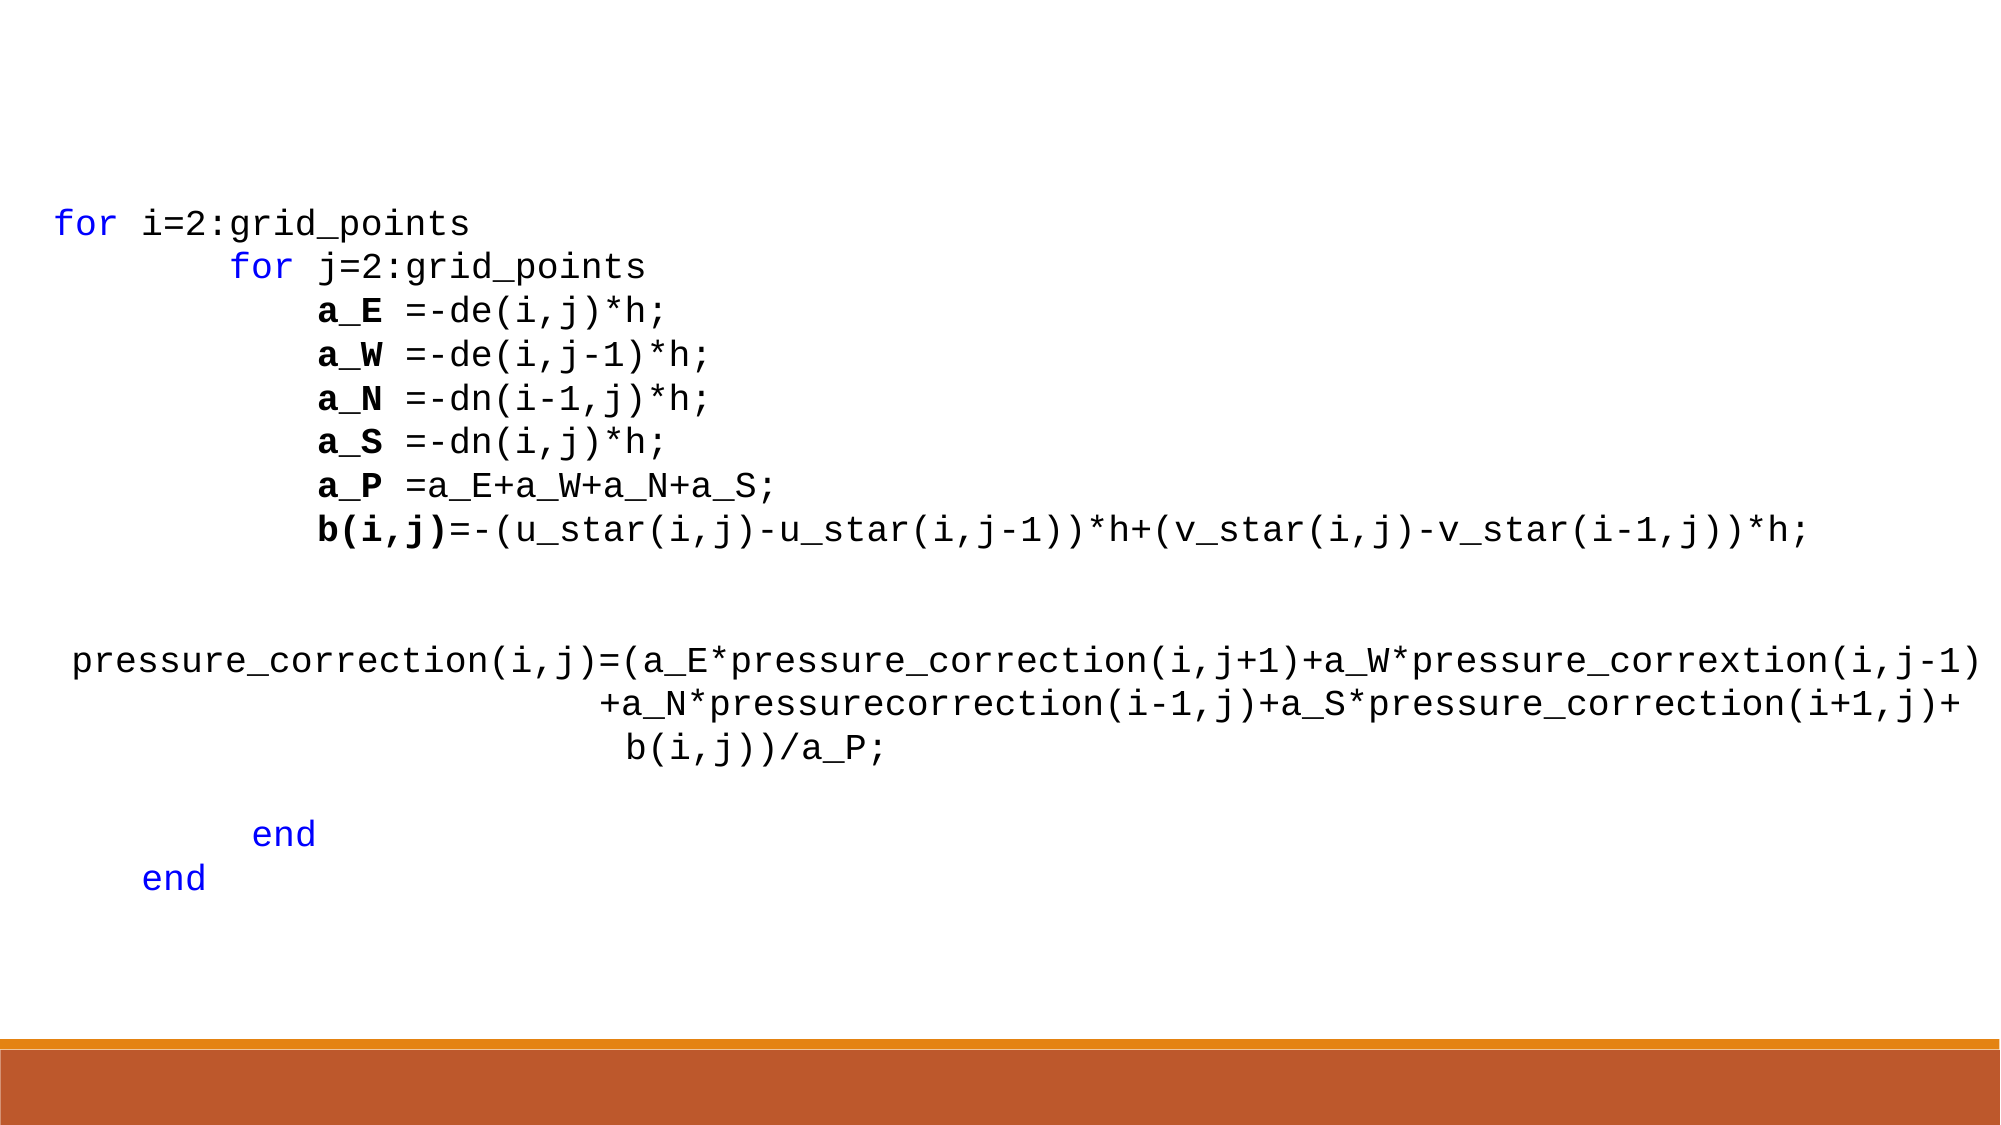

for i=2:grid_points
        for j=2:grid_points
            a_E =-de(i,j)*h;
            a_W =-de(i,j-1)*h;
            a_N =-dn(i-1,j)*h;
            a_S =-dn(i,j)*h;
            a_P =a_E+a_W+a_N+a_S;
            b(i,j)=-(u_star(i,j)-u_star(i,j-1))*h+(v_star(i,j)-v_star(i-1,j))*h;

            pressure_correction(i,j)=(a_E*pressure_correction(i,j+1)+a_W*pressure_corrextion(i,j-1)   +a_N*pressurecorrection(i-1,j)+a_S*pressure_correction(i+1,j)+
                          b(i,j))/a_P;

         end
    end